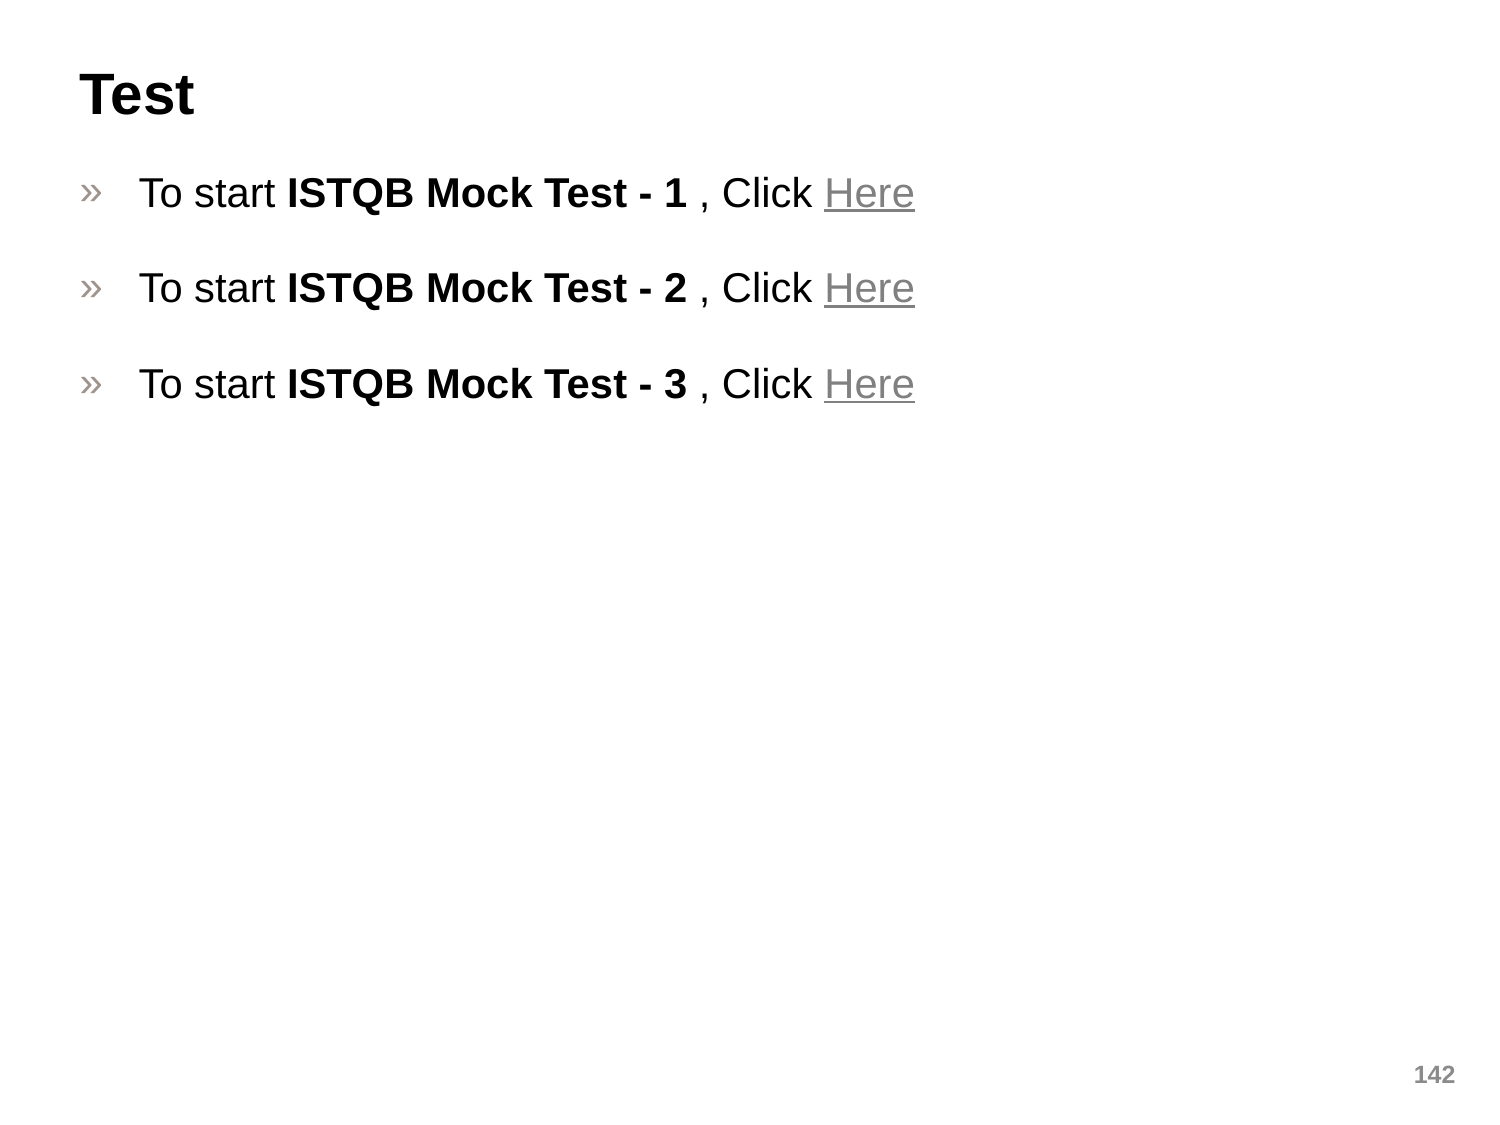

# Test
To start ISTQB Mock Test - 1 , Click Here
To start ISTQB Mock Test - 2 , Click Here
To start ISTQB Mock Test - 3 , Click Here

142